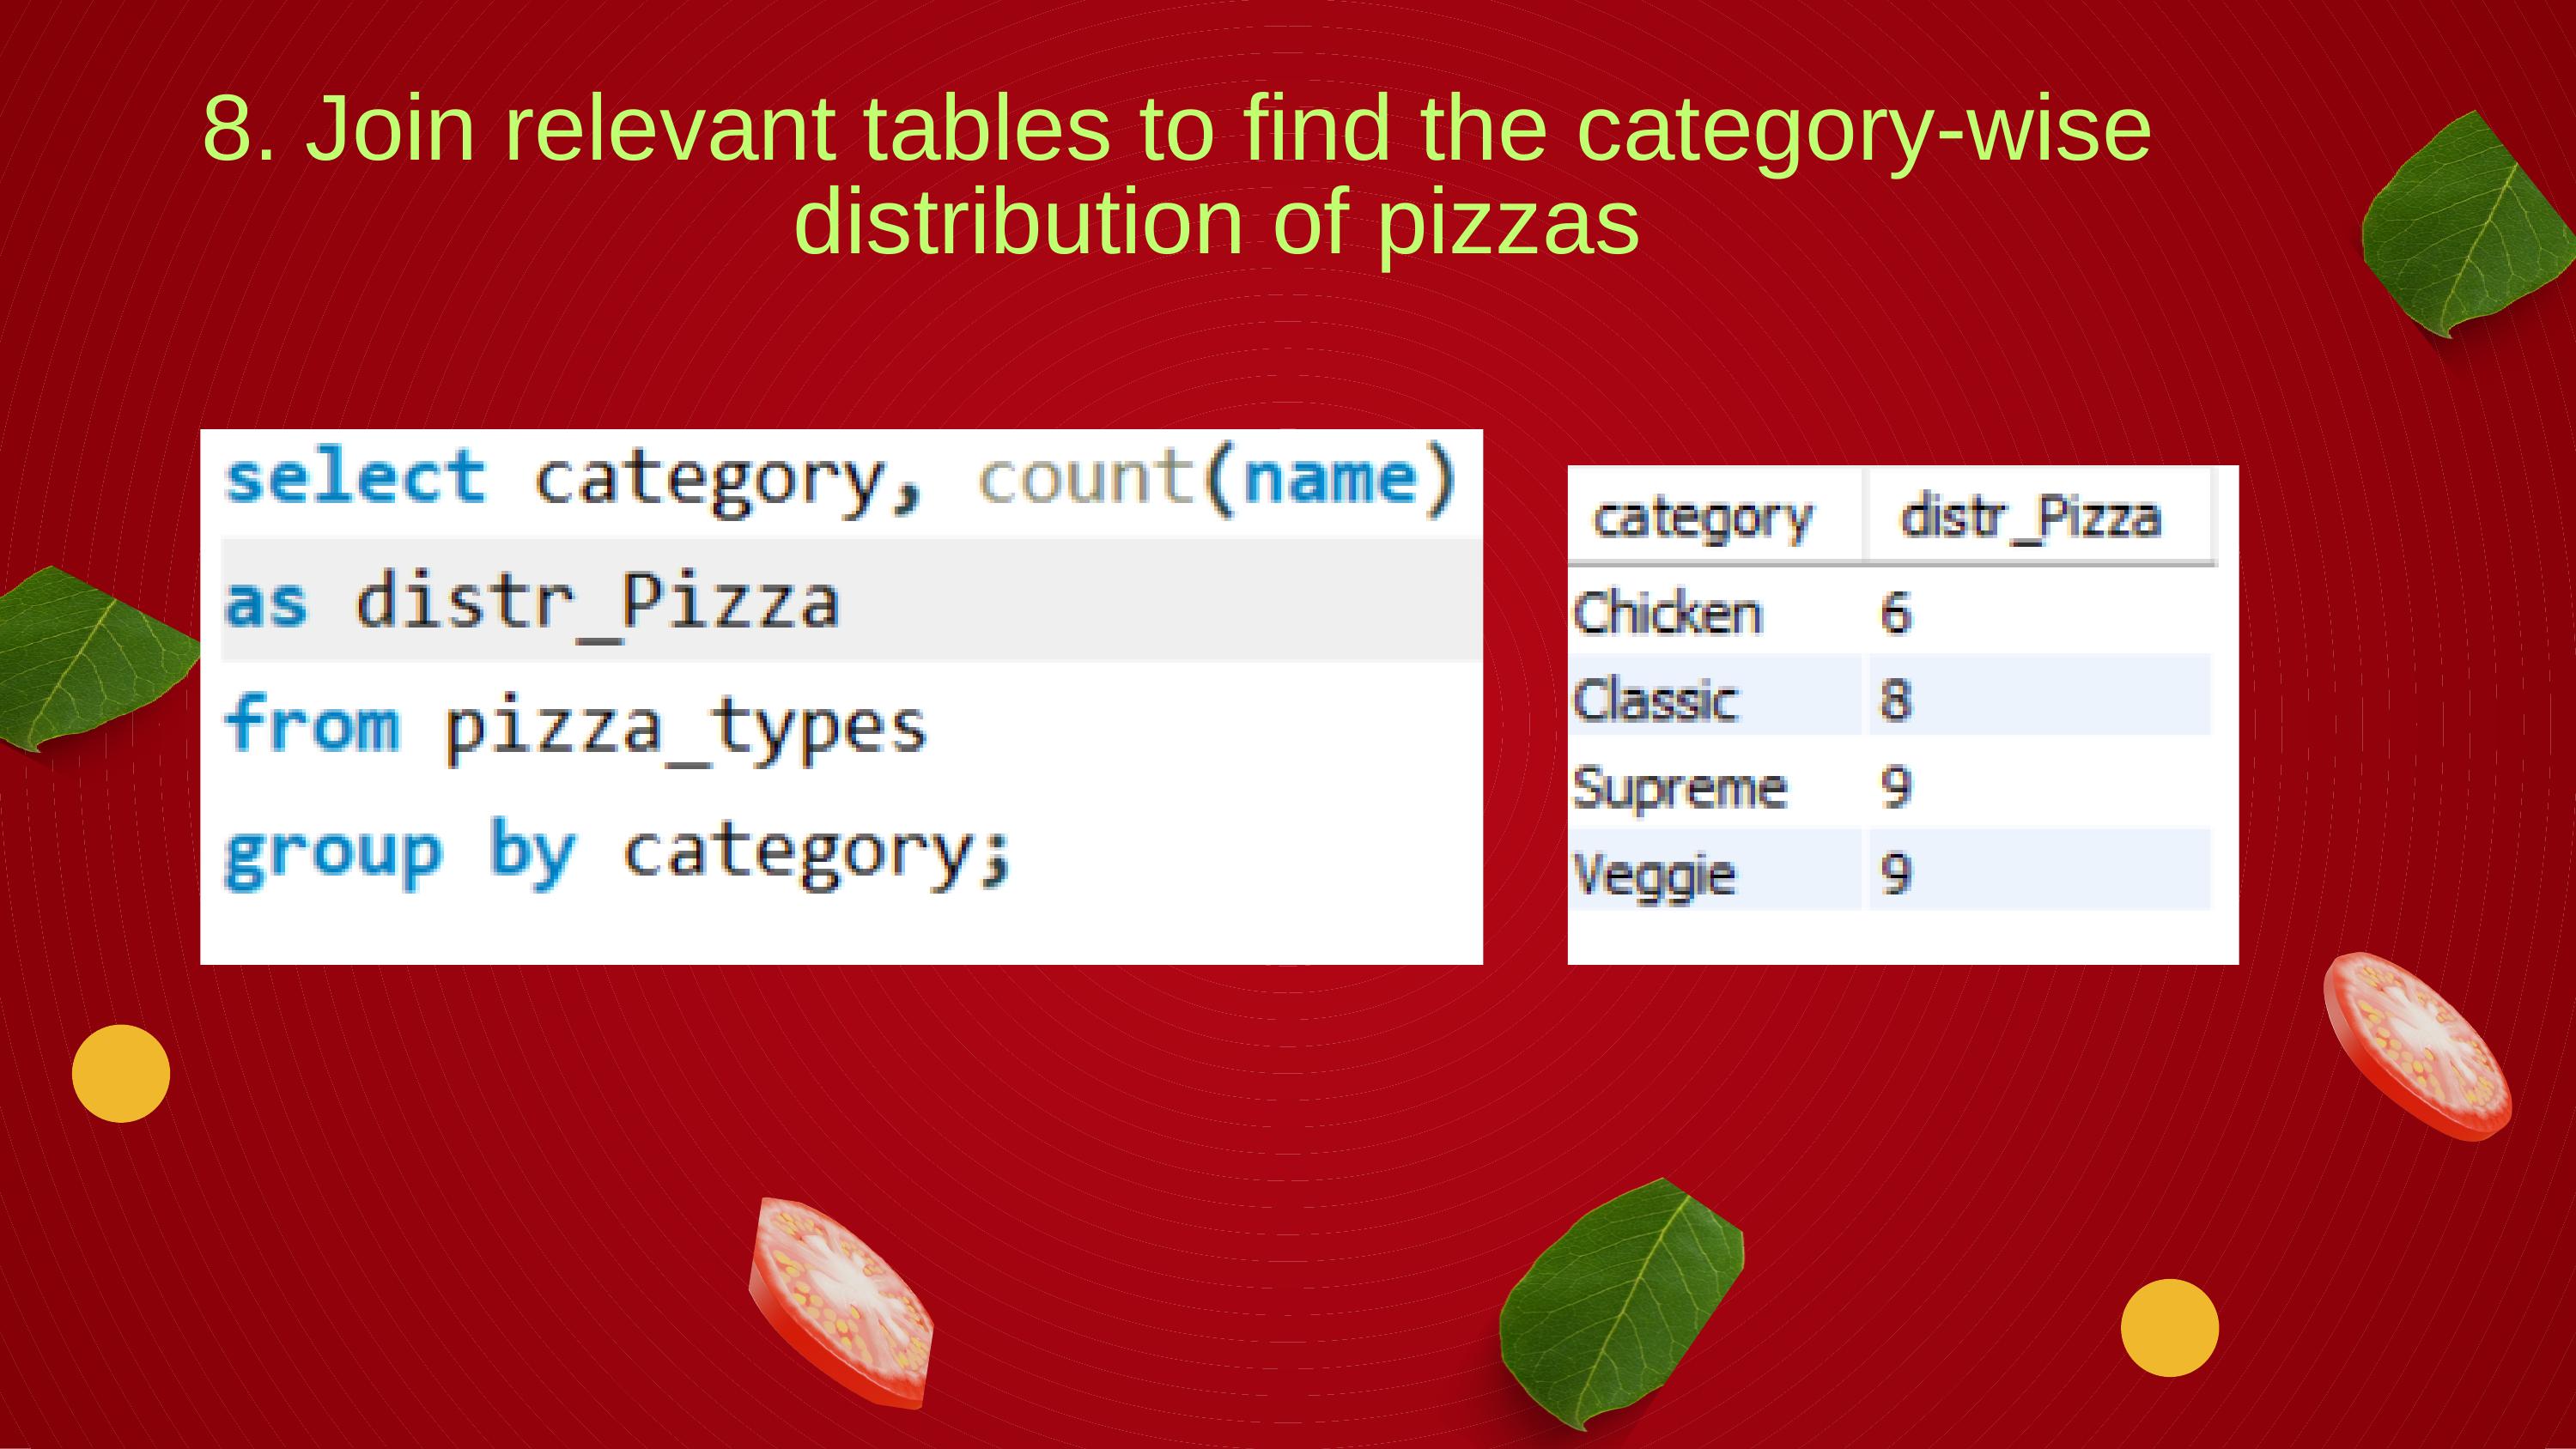

8. Join relevant tables to find the category-wise    distribution of pizzas